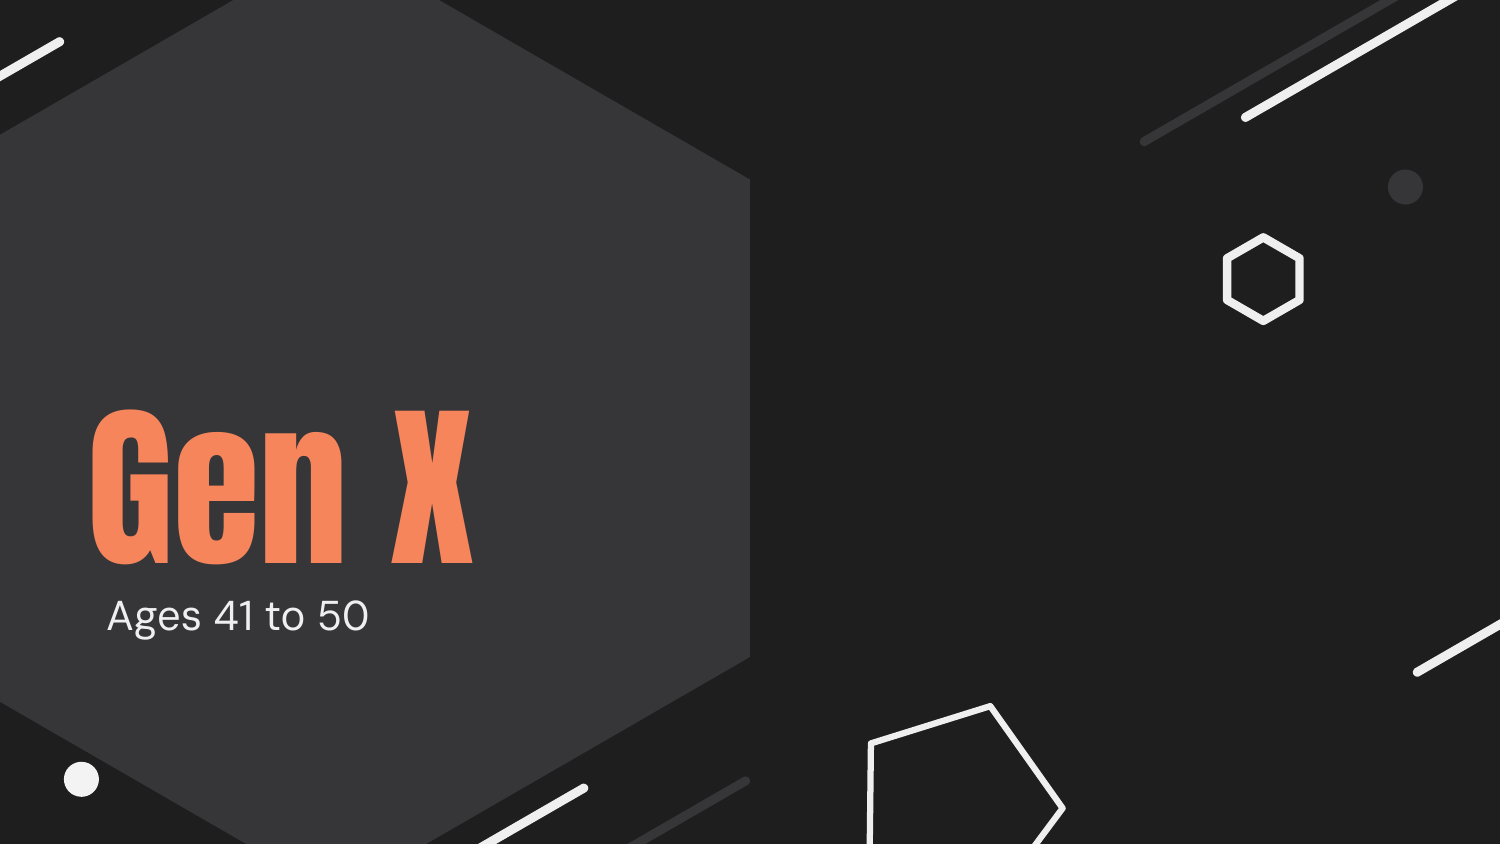

# Gen X
Ages 41 to 50